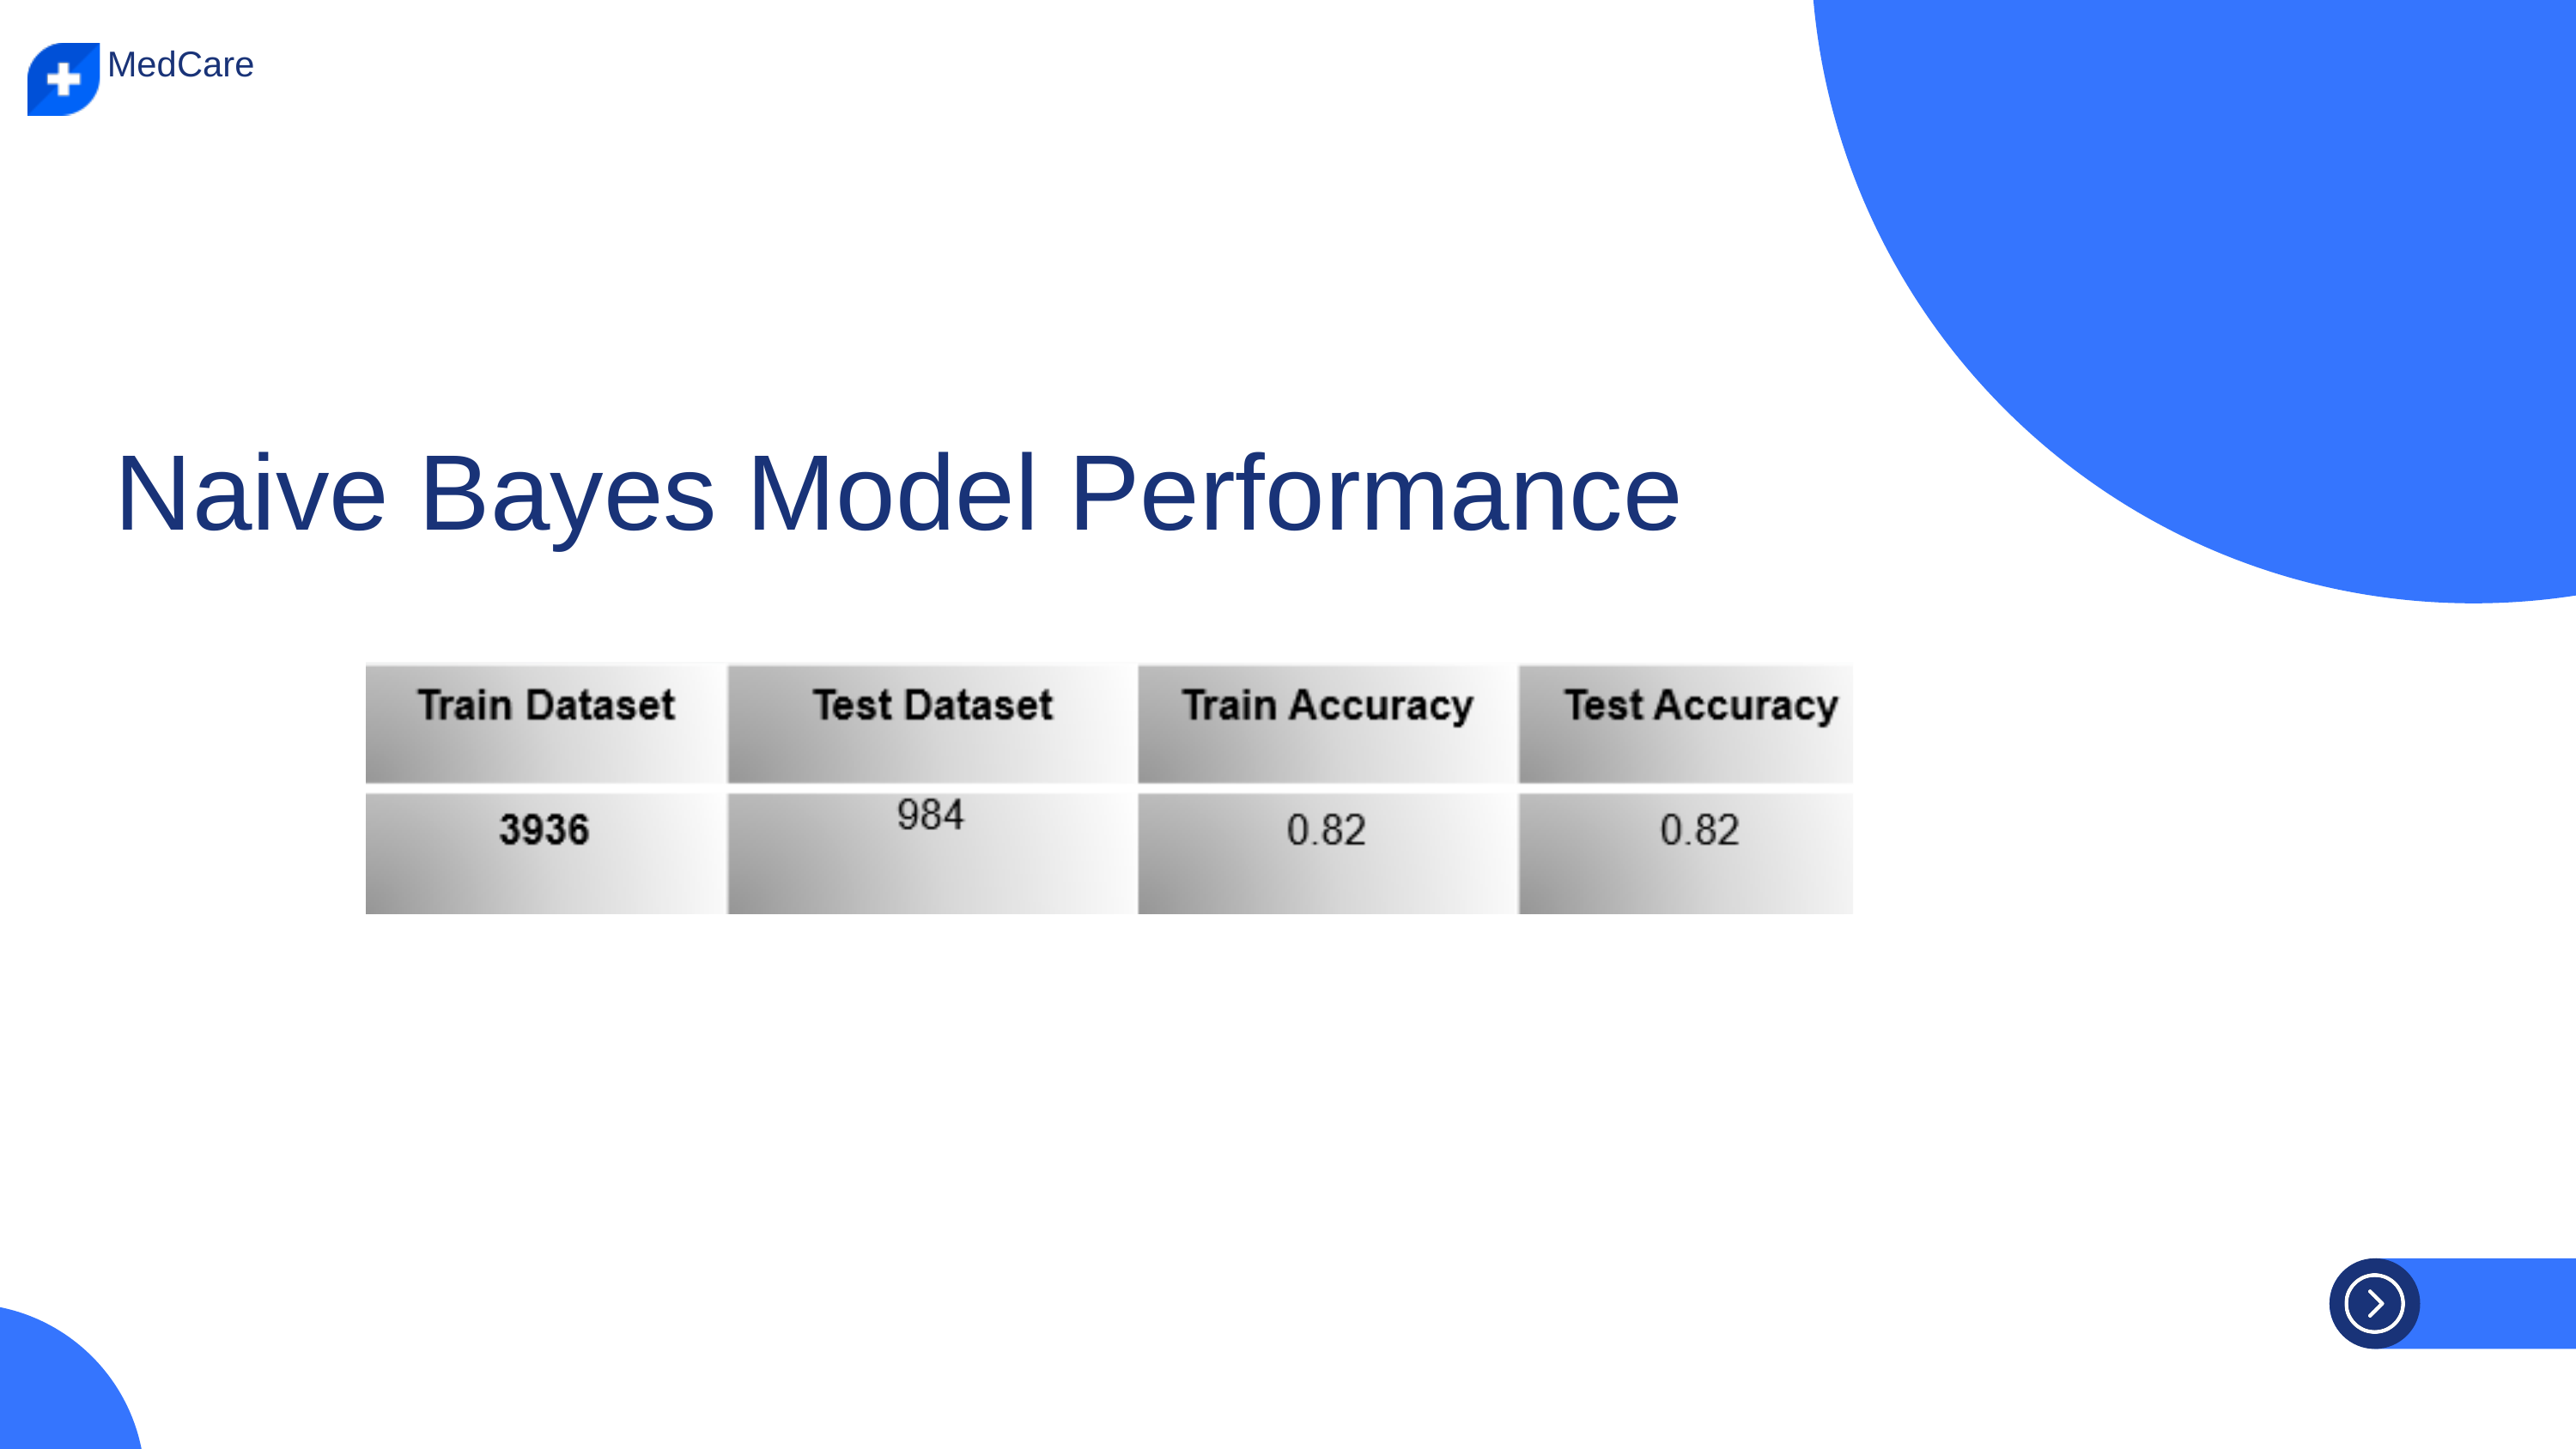

MedCare
Naive Bayes Model Performance

Control Room